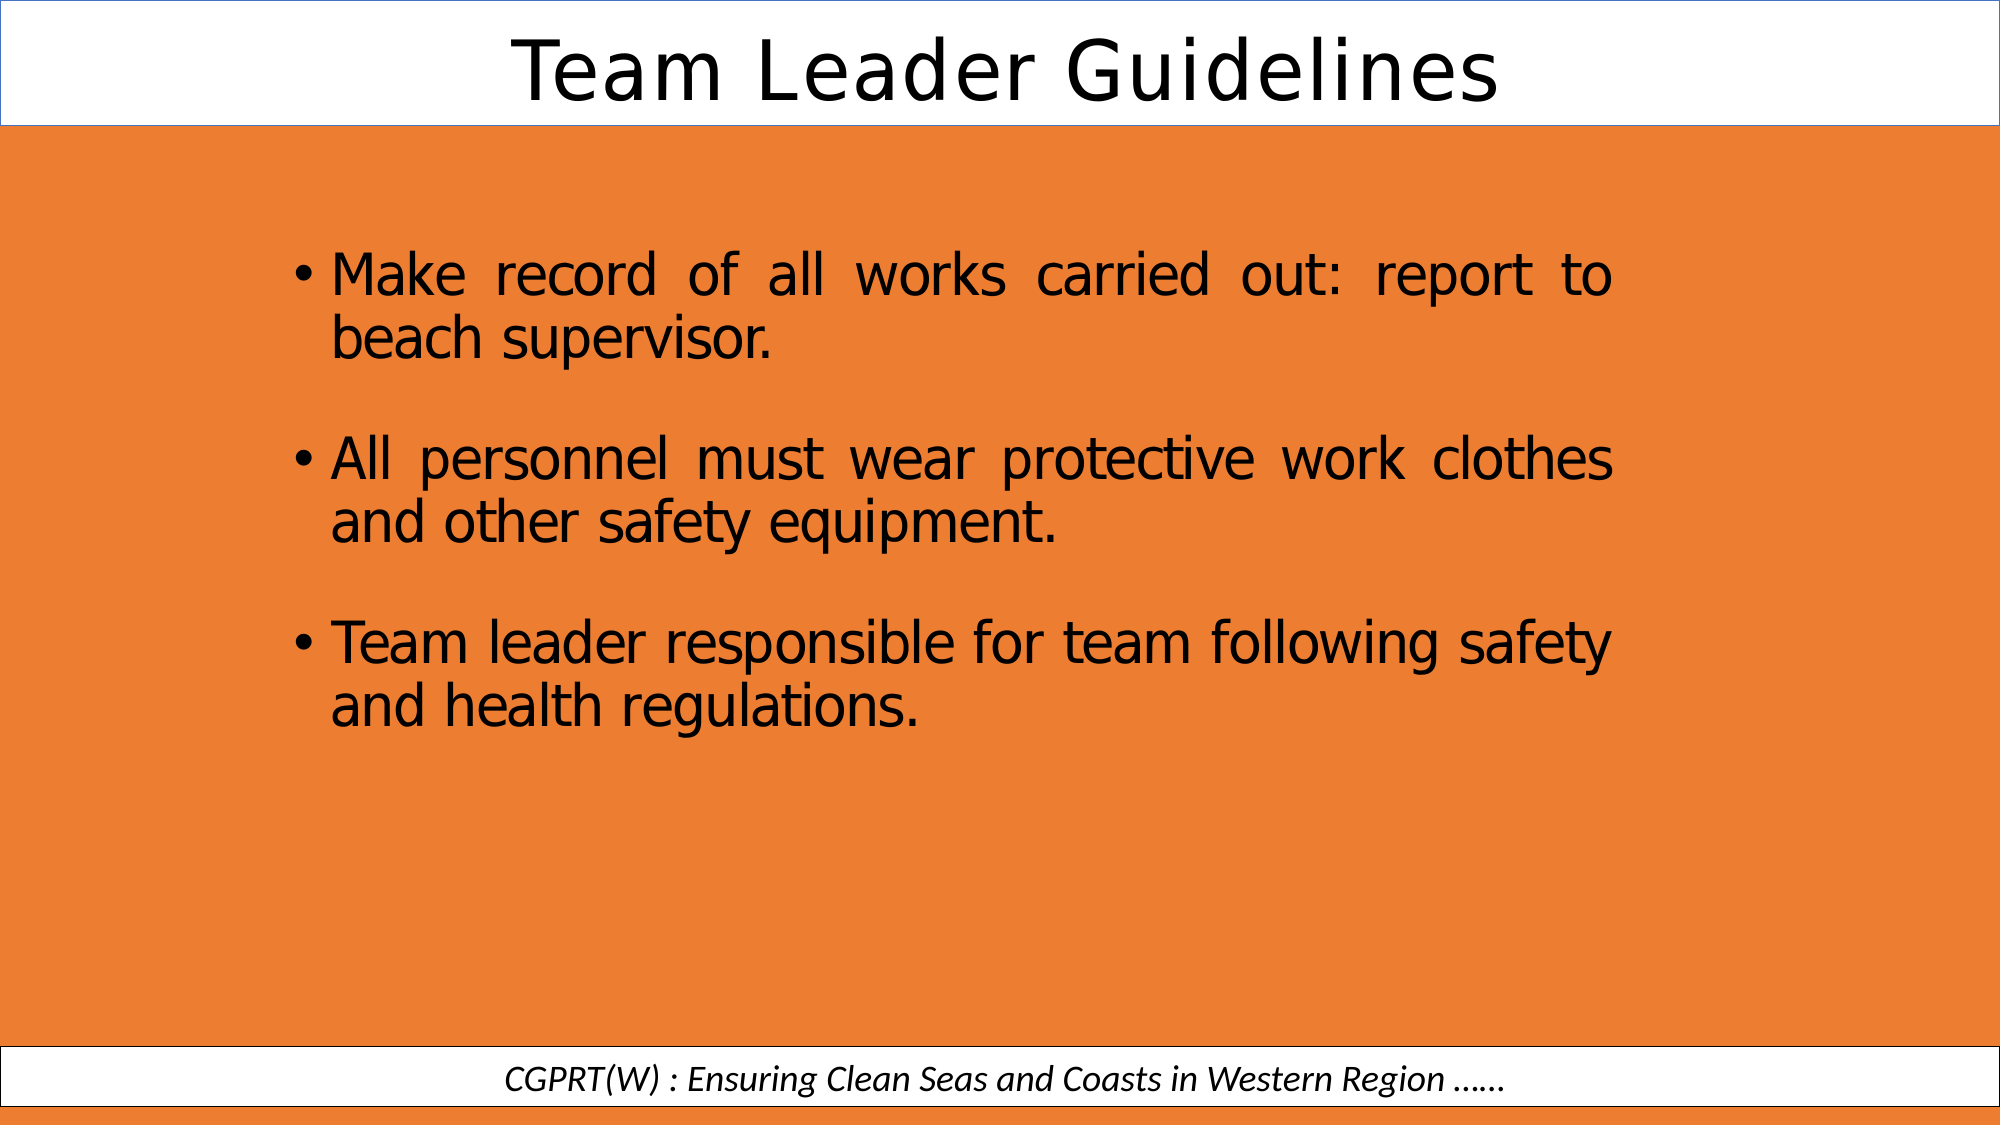

Team Leader Guidelines
Make record of all works carried out: report to beach supervisor.
All personnel must wear protective work clothes and other safety equipment.
Team leader responsible for team following safety and health regulations.
 CGPRT(W) : Ensuring Clean Seas and Coasts in Western Region ……